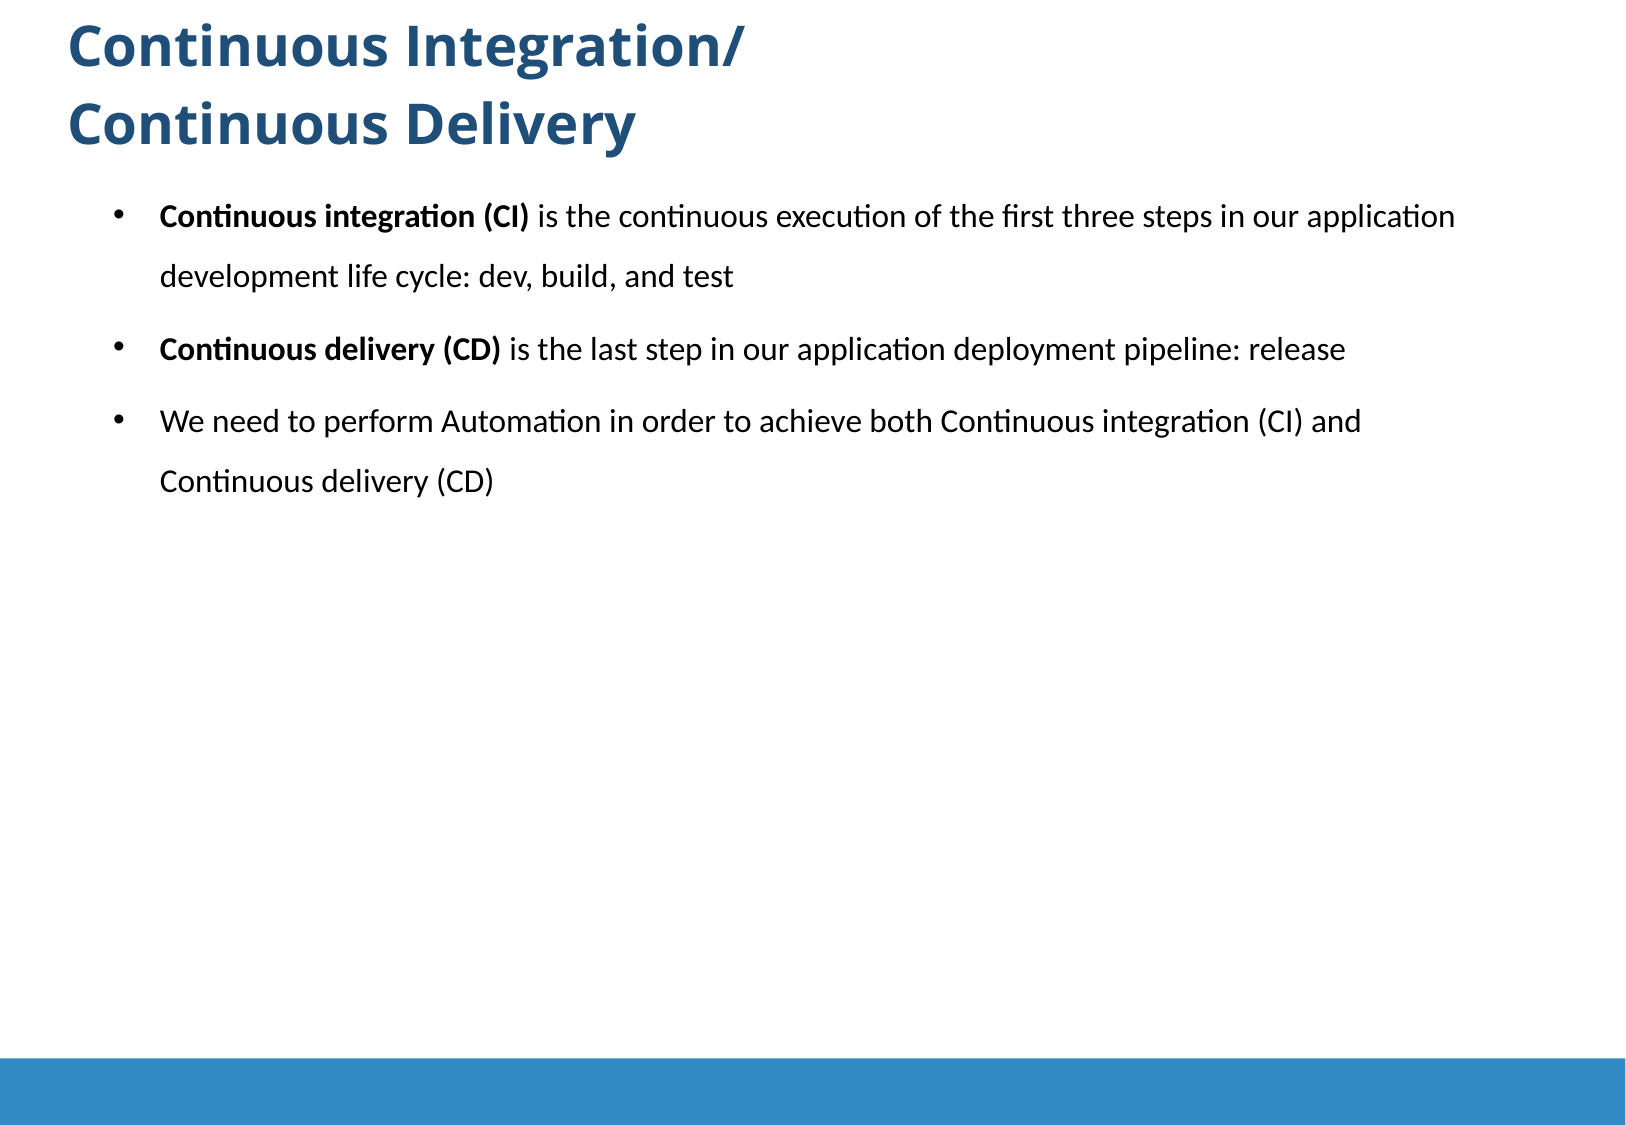

Continuous Integration/
Continuous Delivery
Continuous integration (CI) is the continuous execution of the first three steps in our application development life cycle: dev, build, and test
Continuous delivery (CD) is the last step in our application deployment pipeline: release
We need to perform Automation in order to achieve both Continuous integration (CI) and Continuous delivery (CD)